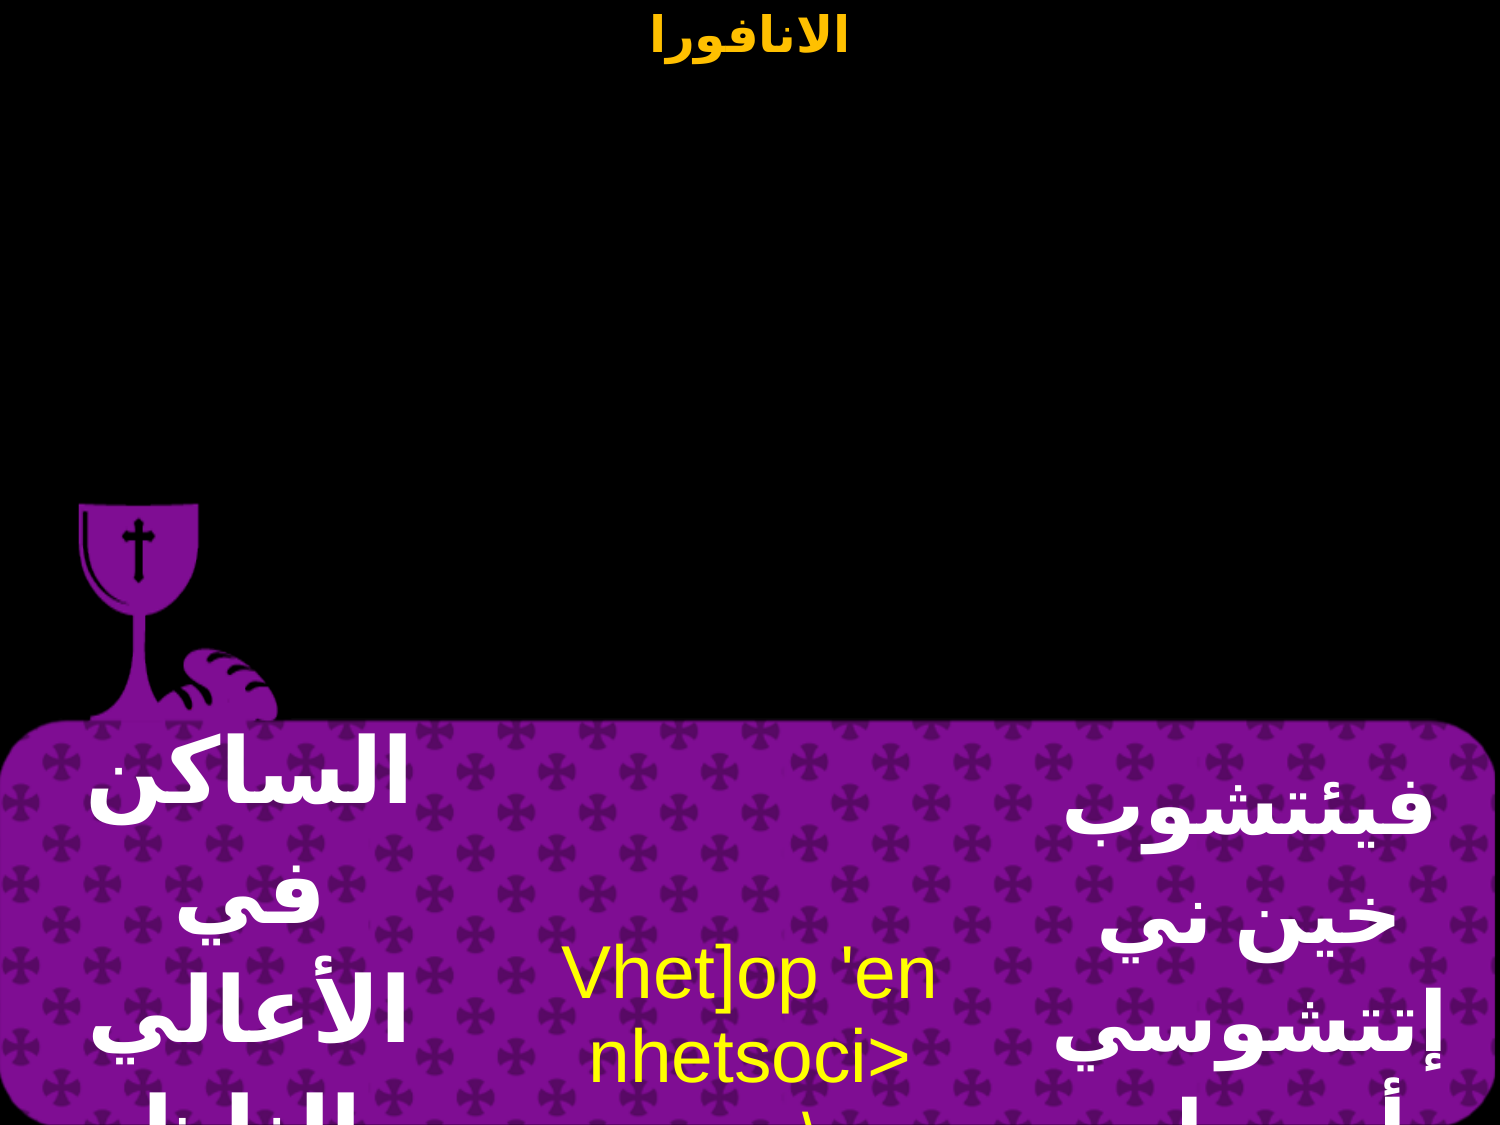

| الساكن في الأعالي والناظر إلى المتواضعات | Vhet]op 'en nhetsoci> ouo\ etjou]t `ejen nhetqebi`hout | فيئتشوب خين ني إتتشوسي أووه إت جوشت إيجين نيئتثيفيوت |
| --- | --- | --- |